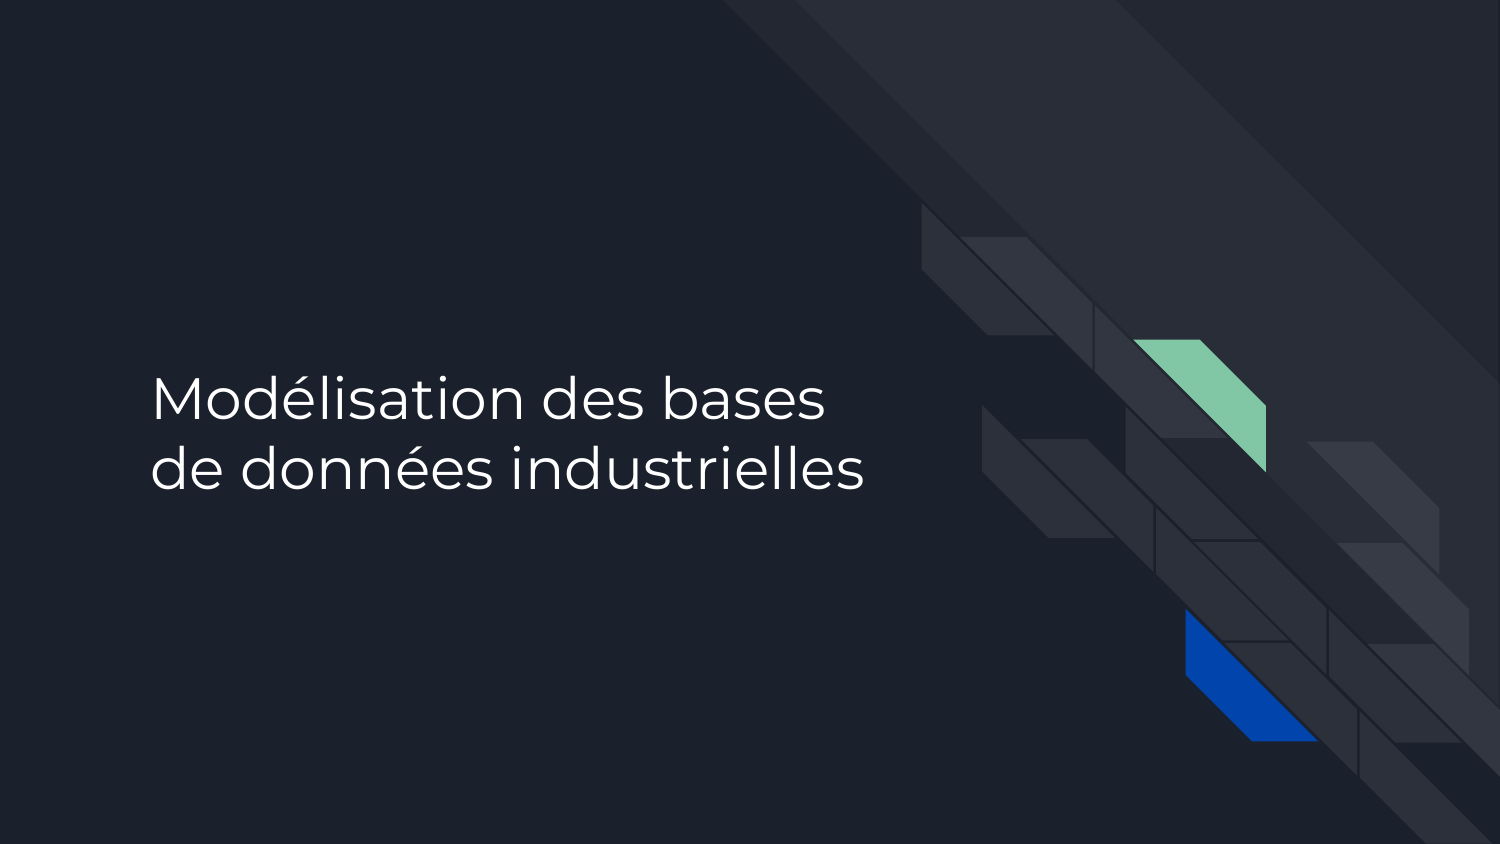

# Modélisation des bases de données industrielles